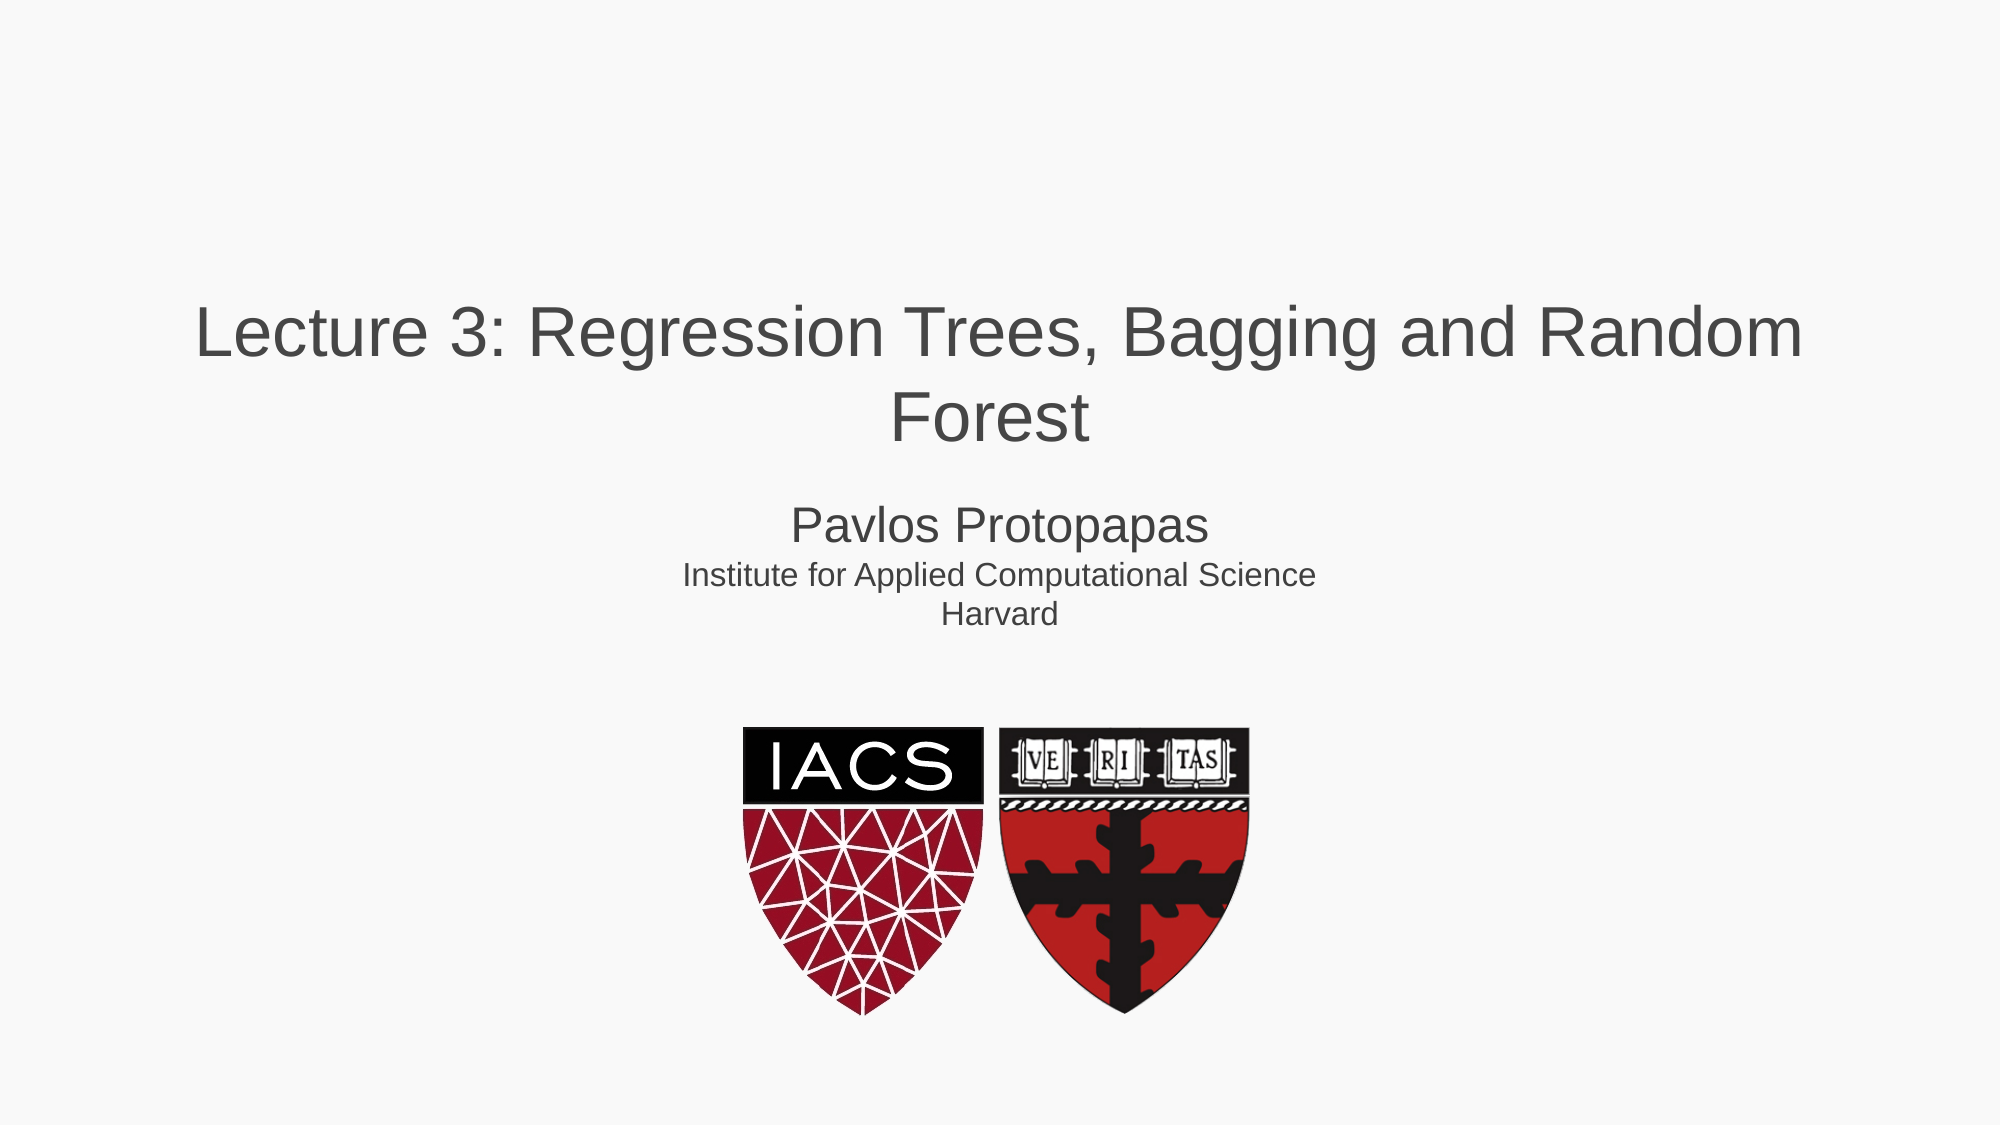

# Lecture 3: Regression Trees, Bagging and Random Forest